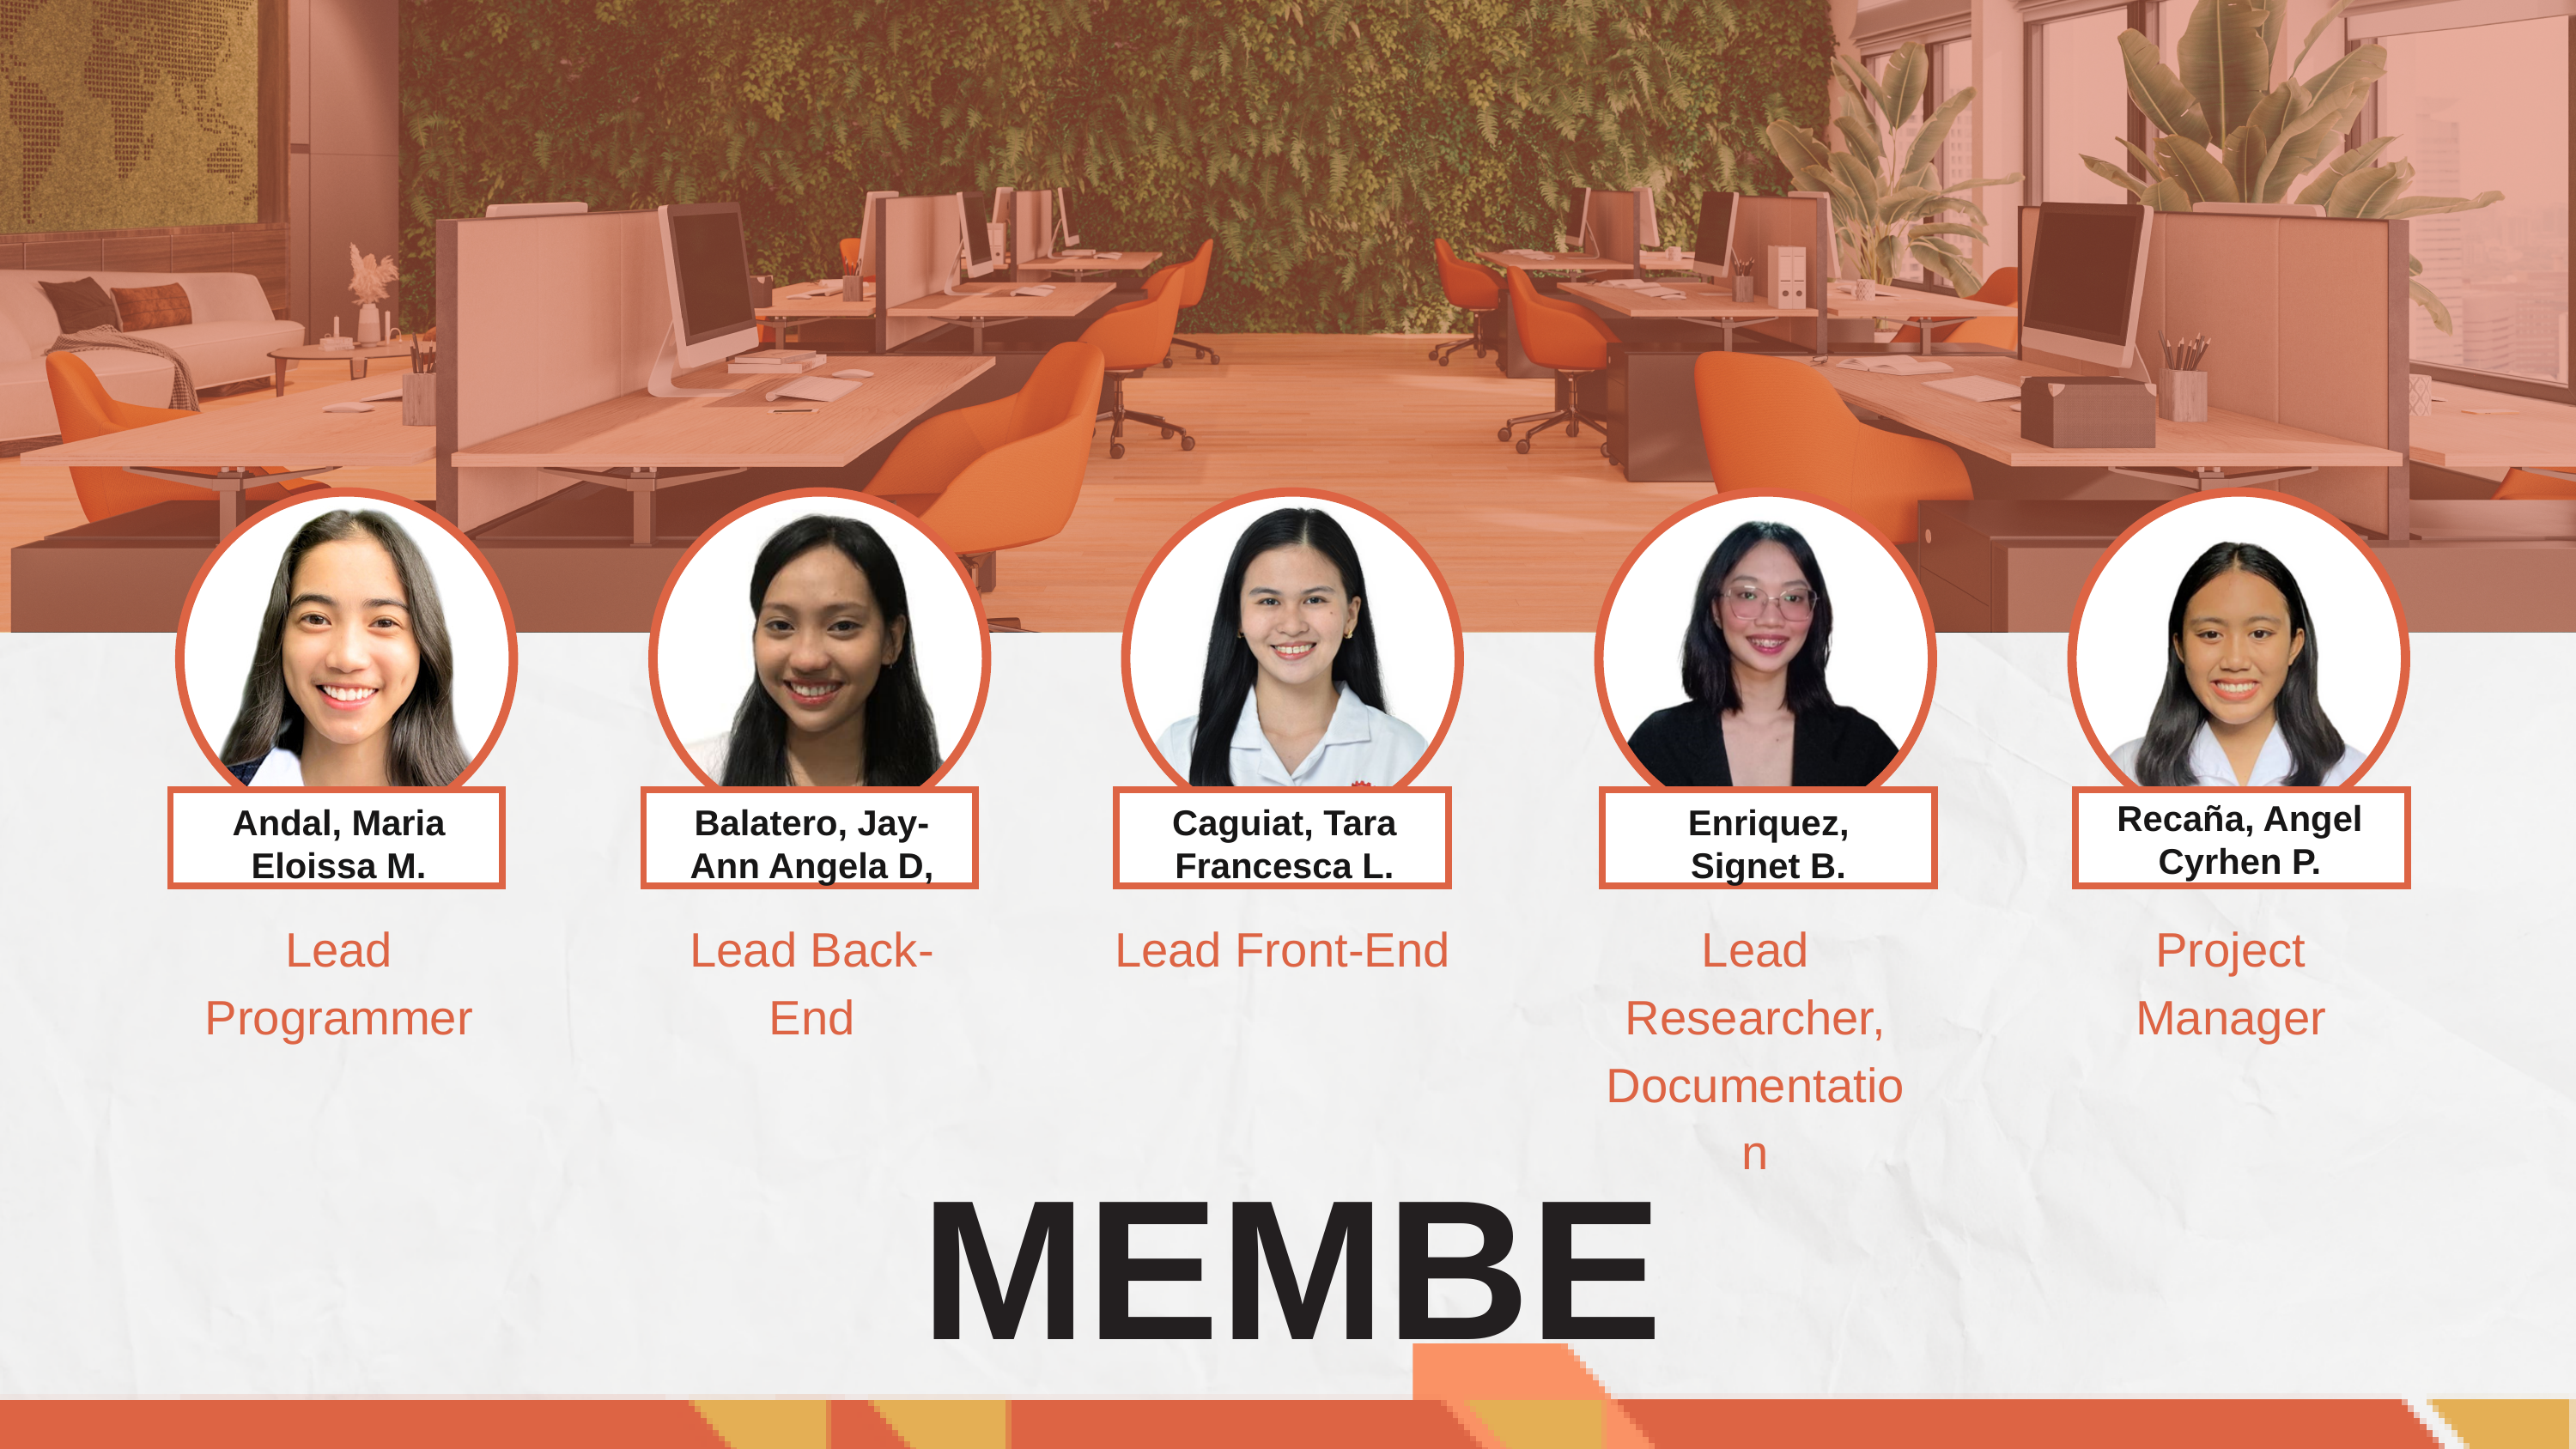

Recaña, Angel Cyrhen P.
Andal, Maria Eloissa M.
Balatero, Jay-Ann Angela D,
Caguiat, Tara Francesca L.
Enriquez, Signet B.
Lead Programmer
Lead Back-End
Lead Front-End
Lead Researcher,
Documentation
Project Manager
MEMBERS